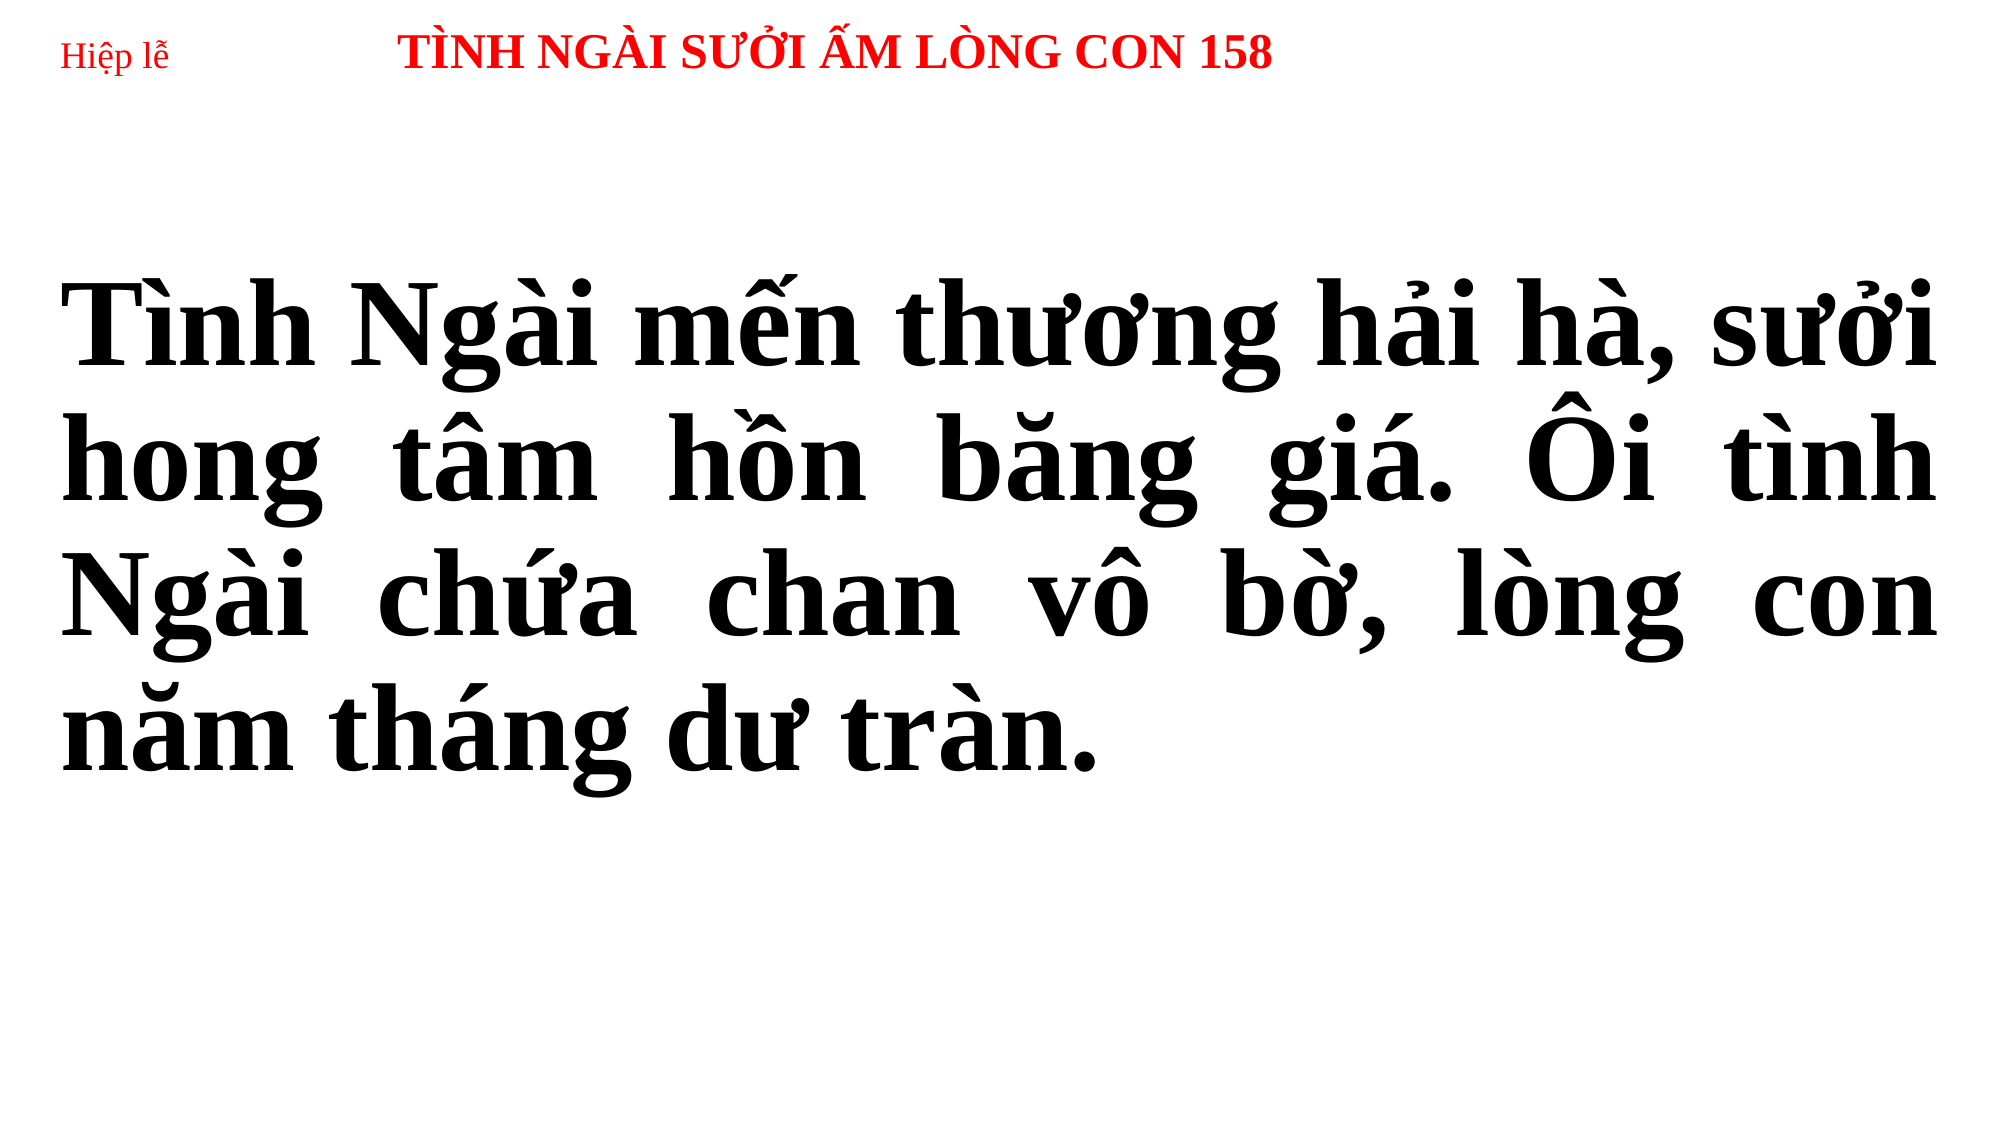

# Hiệp lễ                        TÌNH NGÀI SƯỞI ẤM LÒNG CON 158
Tình Ngài mến thương hải hà, sưởi hong tâm hồn băng giá. Ôi tình Ngài chứa chan vô bờ, lòng con năm tháng dư tràn.